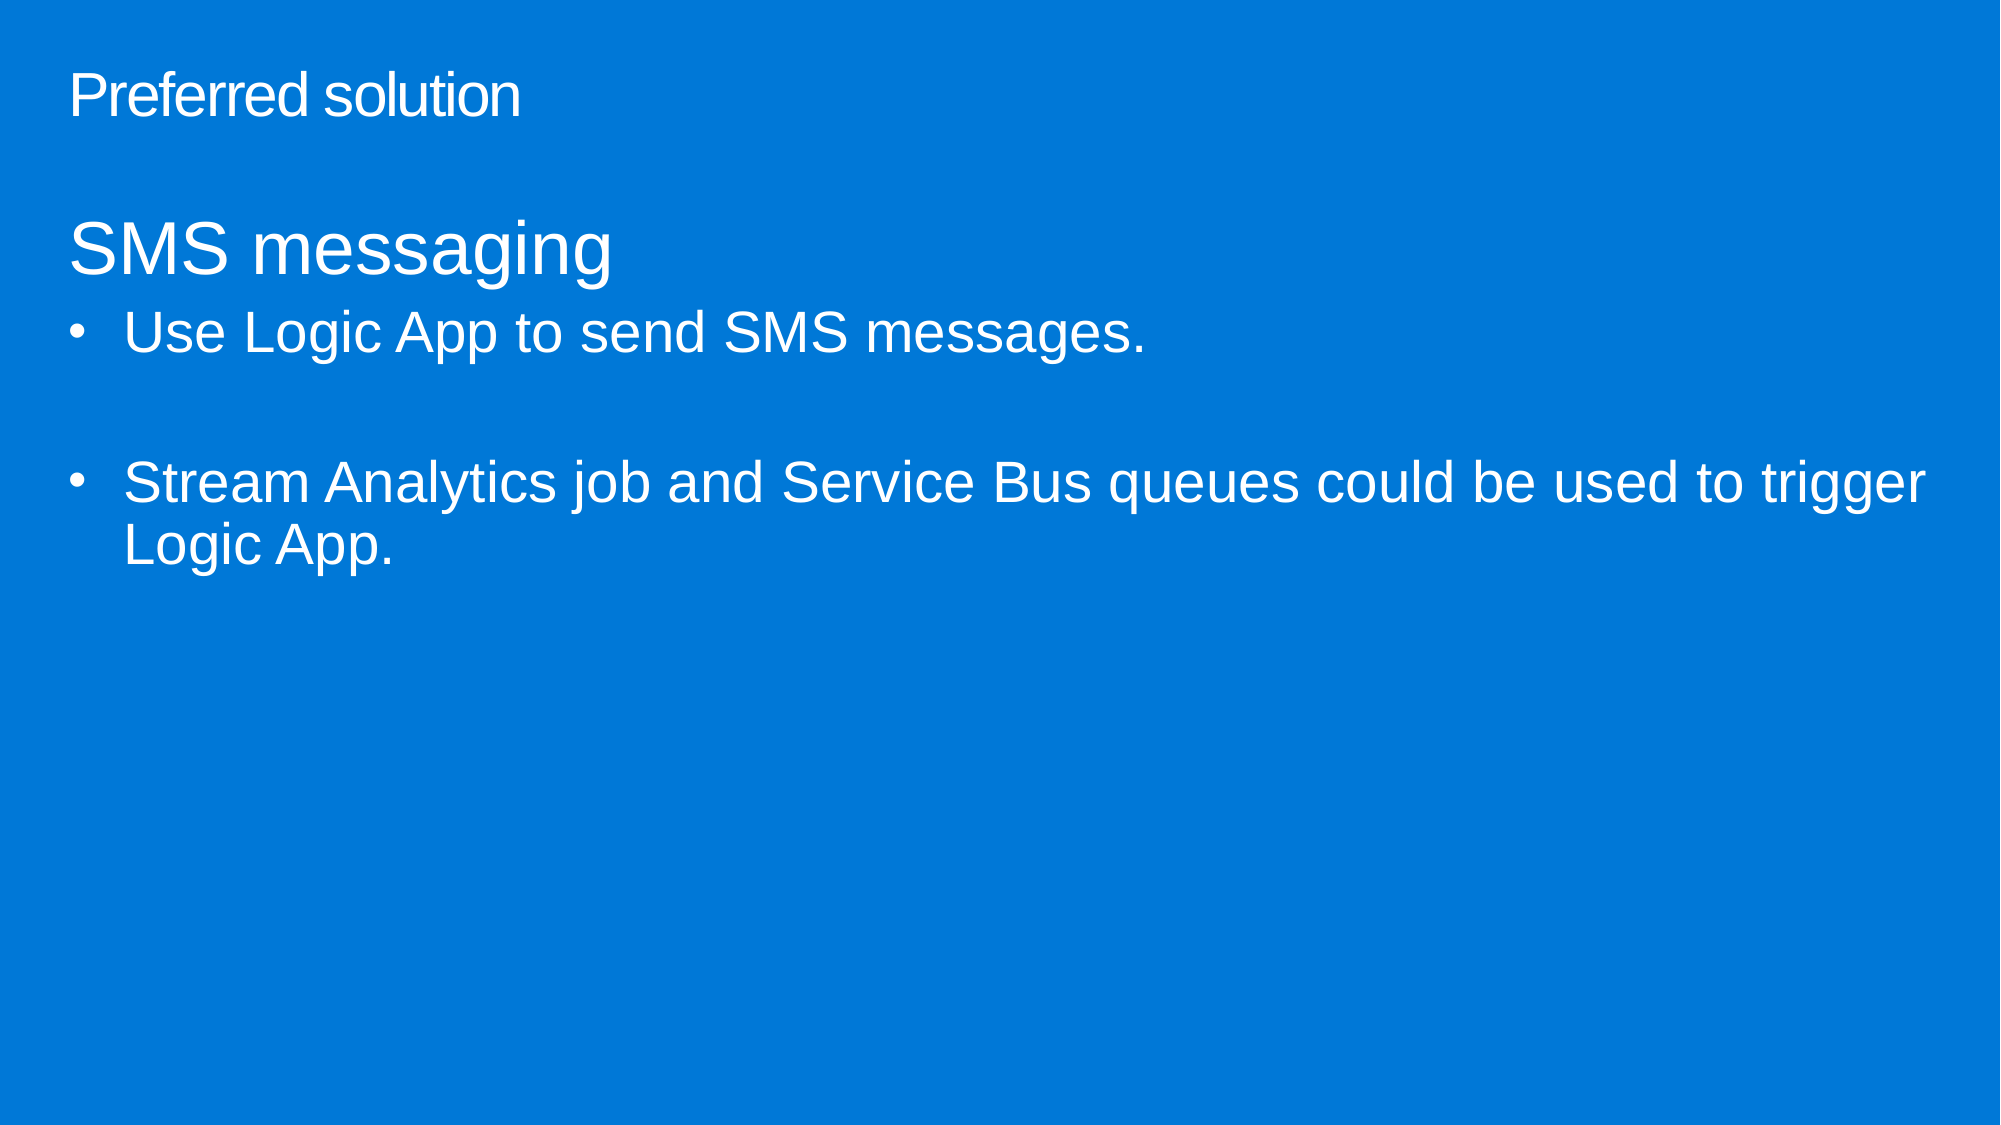

# Preferred solution
SMS messaging
Use Logic App to send SMS messages.

Stream Analytics job and Service Bus queues could be used to trigger Logic App.